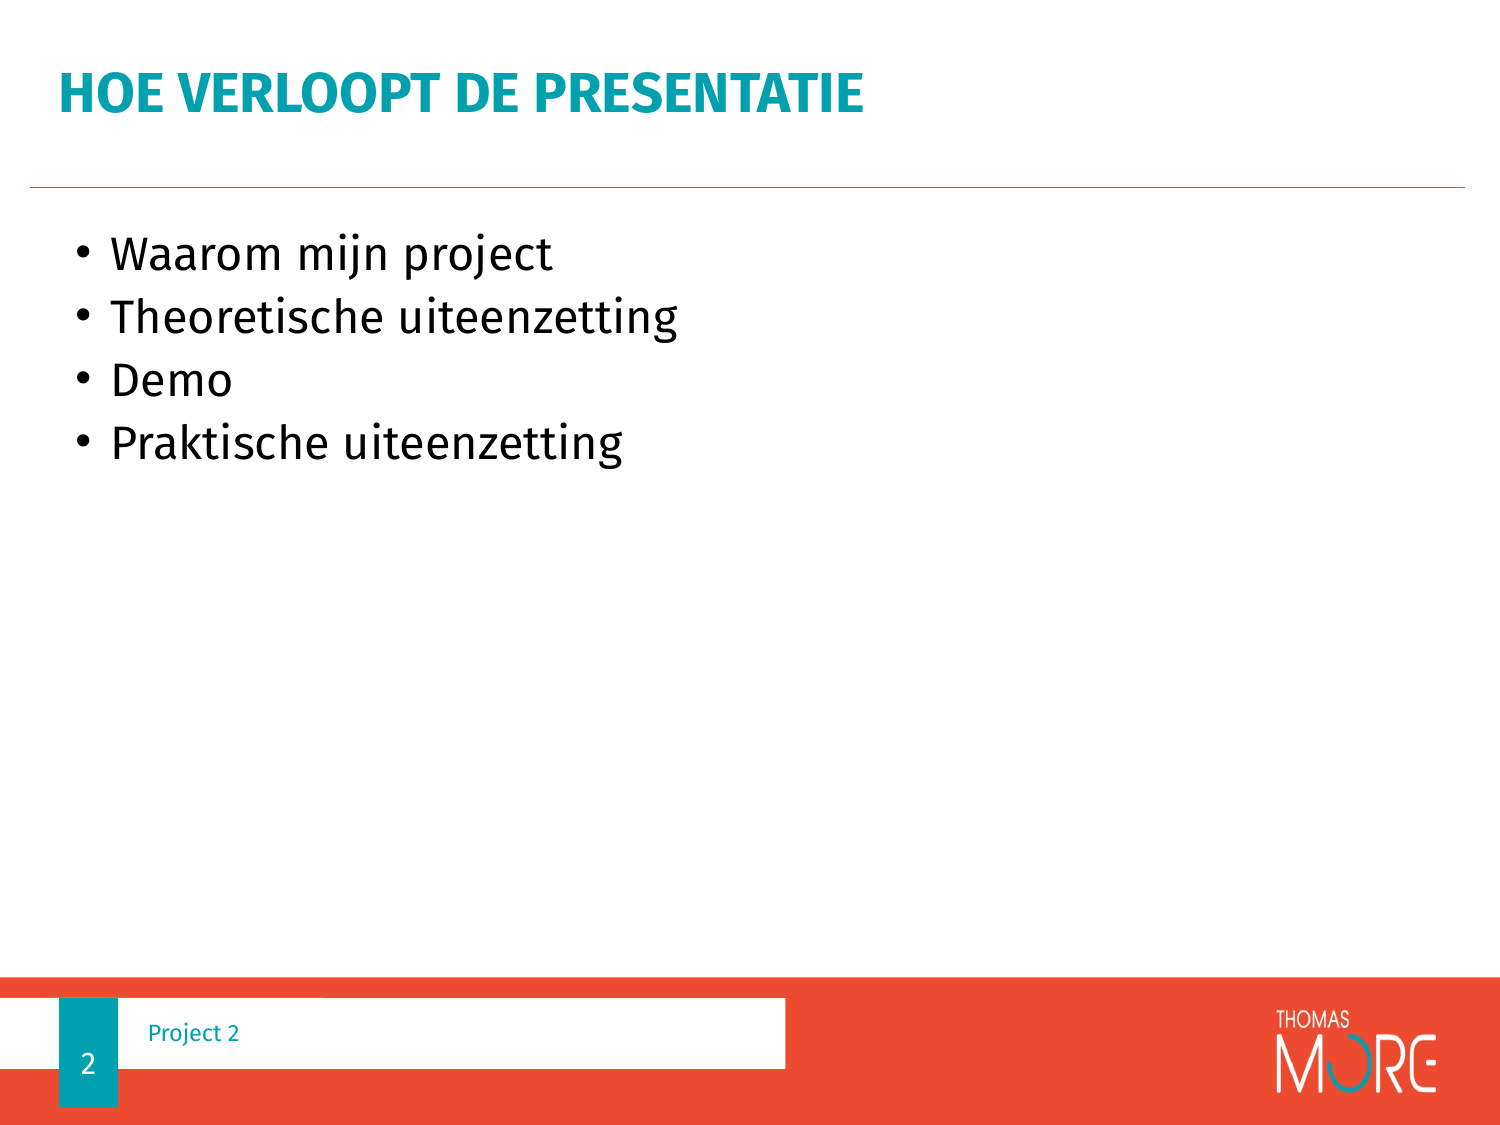

# Hoe verloopt de presentatie
Waarom mijn project
Theoretische uiteenzetting
Demo
Praktische uiteenzetting

2
Project 2